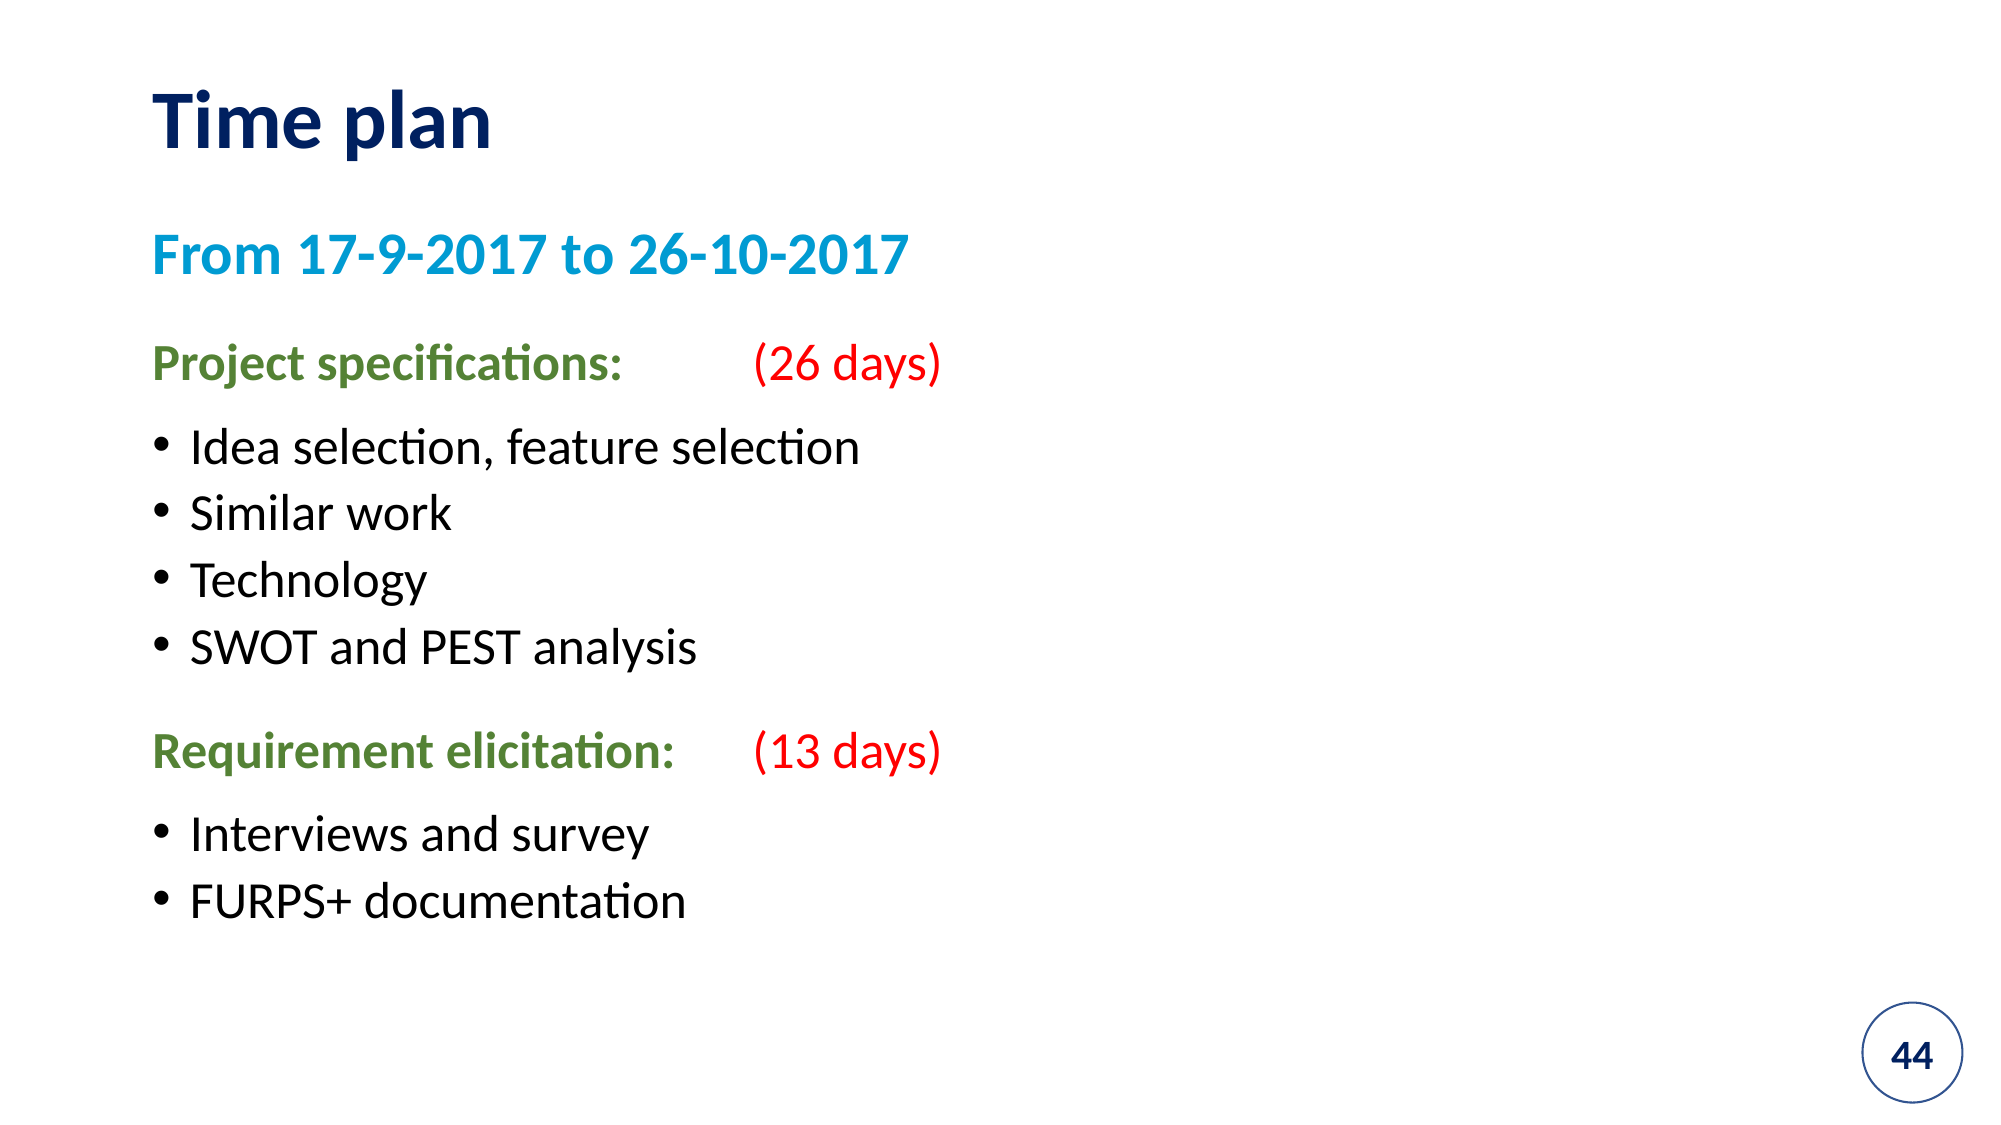

Time plan
From 17-9-2017 to 26-10-2017
Project specifications:	(26 days)
Idea selection, feature selection
Similar work
Technology
SWOT and PEST analysis
Requirement elicitation:	(13 days)
Interviews and survey
FURPS+ documentation

44